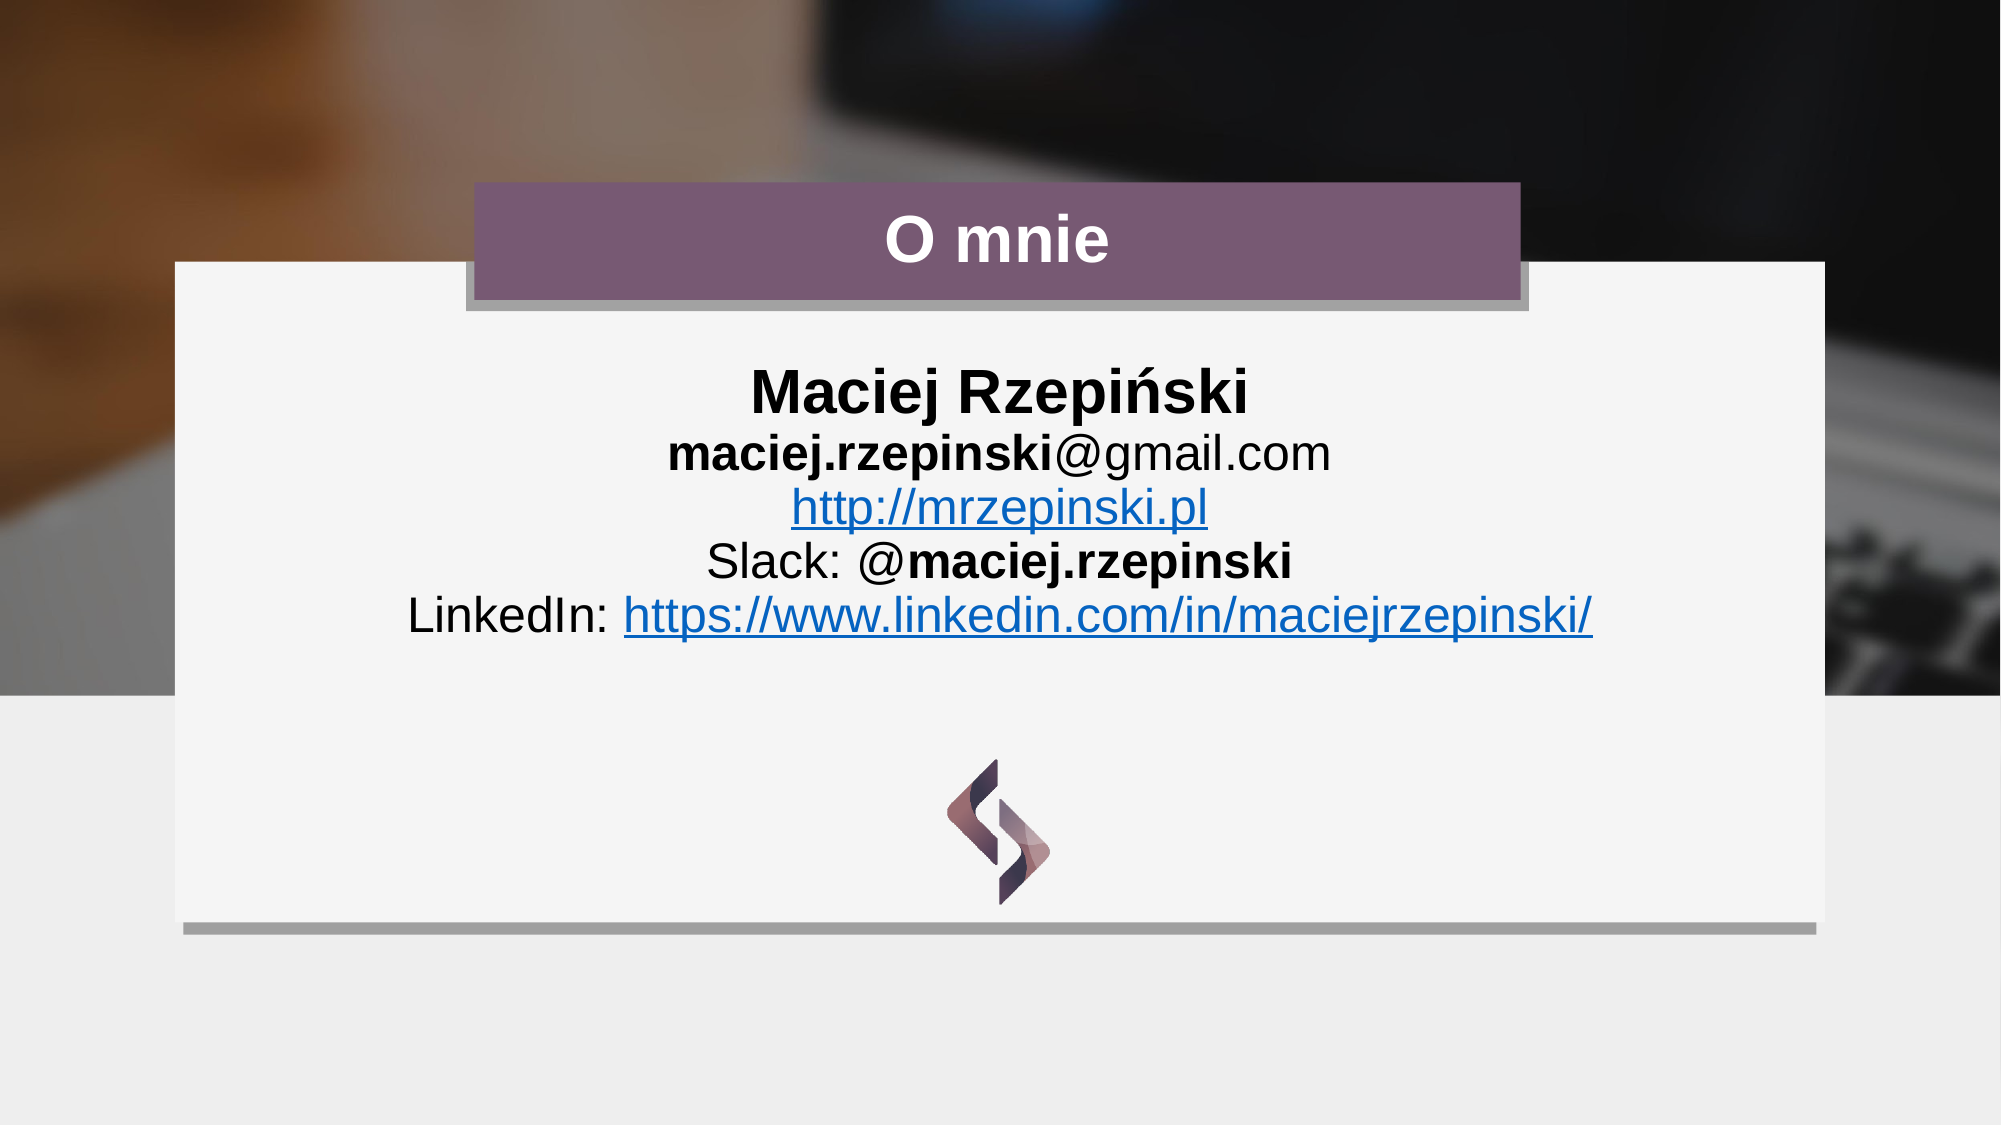

# O mnie
Maciej Rzepiński
maciej.rzepinski@gmail.com
http://mrzepinski.pl
Slack: @maciej.rzepinski
LinkedIn: https://www.linkedin.com/in/maciejrzepinski/